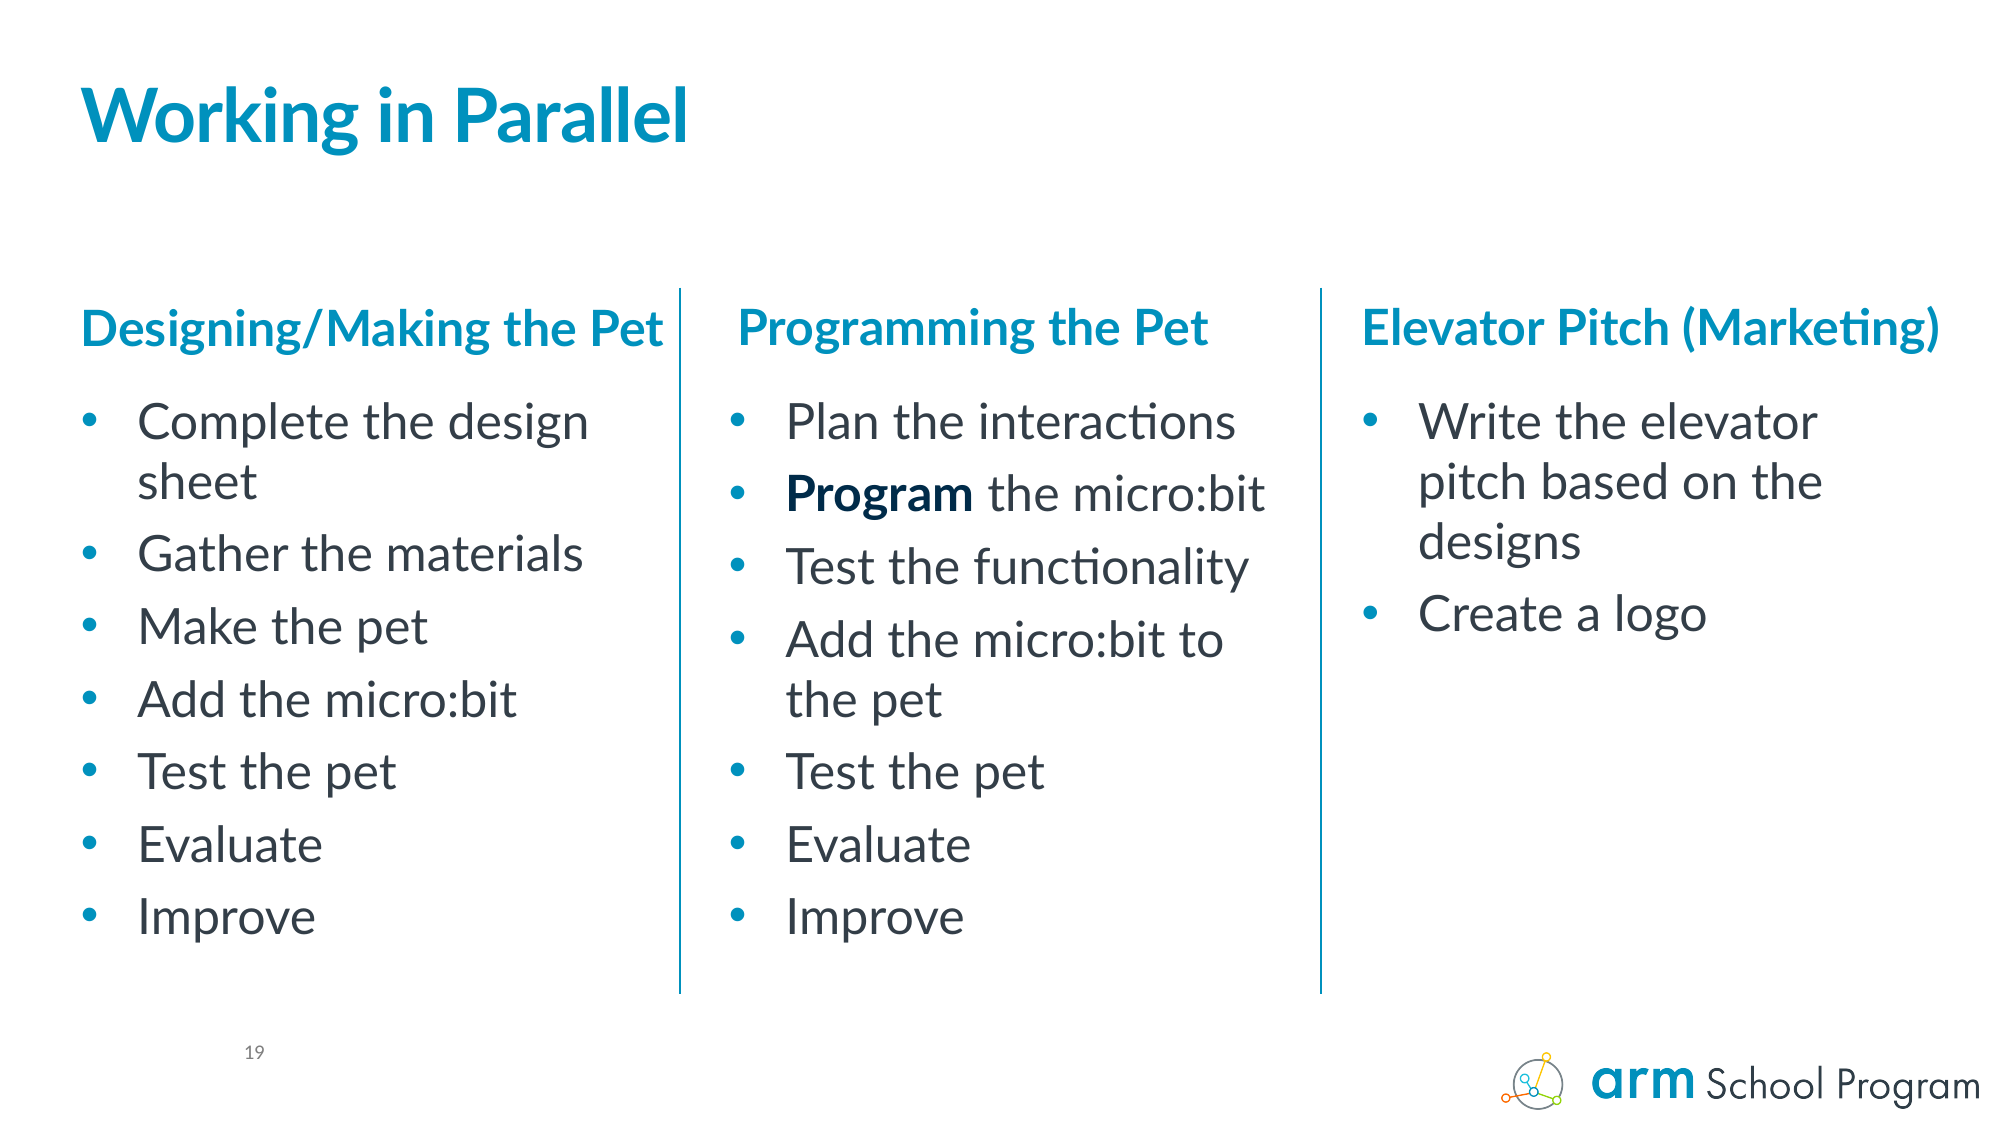

# Working in Parallel
Programming the Pet
Elevator Pitch (Marketing)
Designing/Making the Pet
Complete the design sheet
Gather the materials
Make the pet
Add the micro:bit
Test the pet
Evaluate
Improve
Plan the interactions
Program the micro:bit
Test the functionality
Add the micro:bit to the pet
Test the pet
Evaluate
Improve
Write the elevator pitch based on the designs
Create a logo